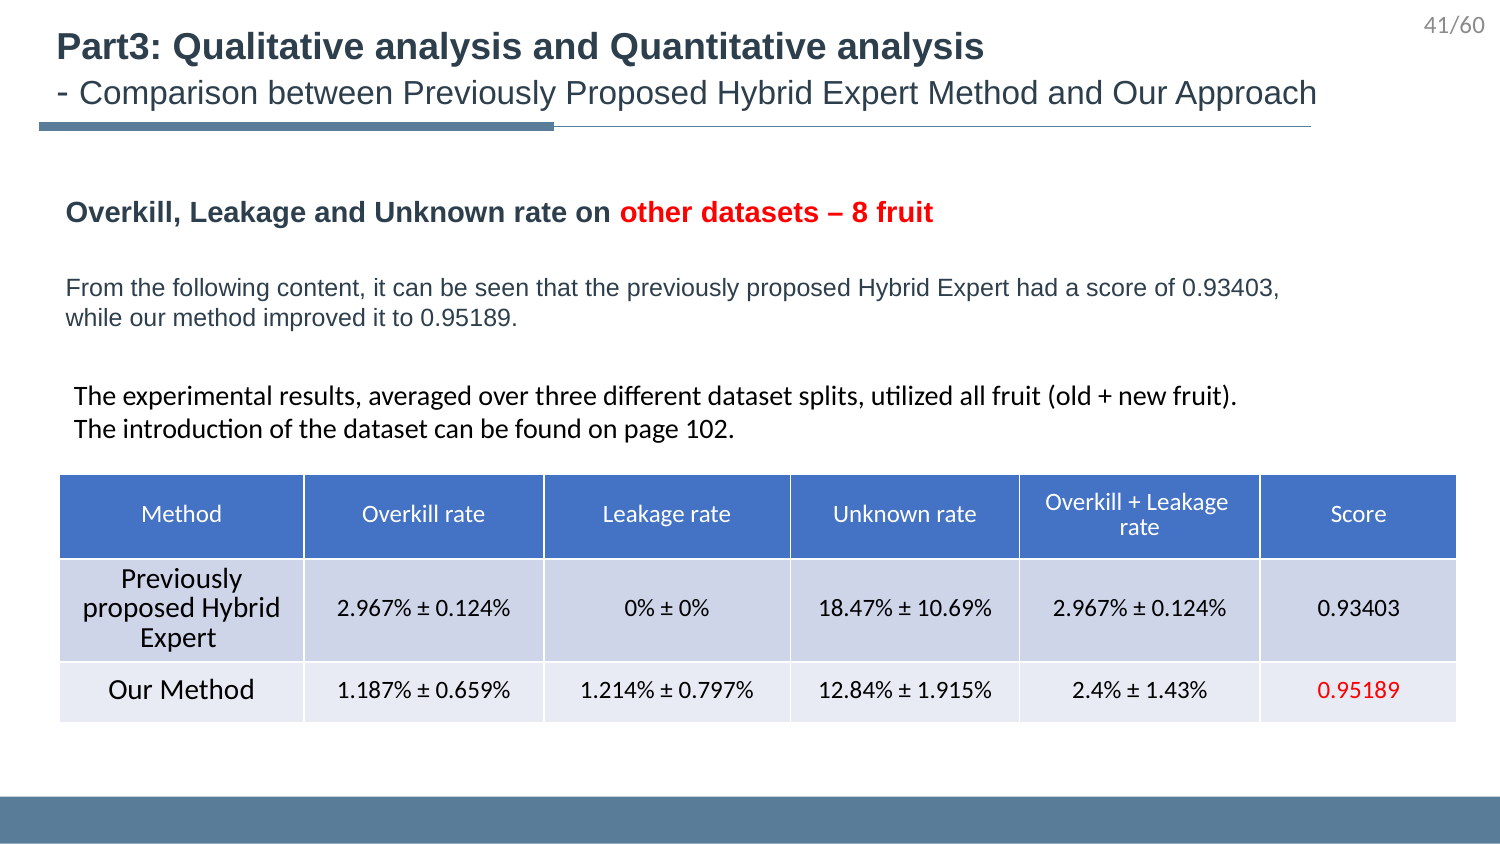

41
/60
Part3: Qualitative analysis and Quantitative analysis
- Comparison between Previously Proposed Hybrid Expert Method and Our Approach
Overkill, Leakage and Unknown rate on other datasets – 8 fruit
From the following content, it can be seen that the previously proposed Hybrid Expert had a score of 0.93403, while our method improved it to 0.95189.
The experimental results, averaged over three different dataset splits, utilized all fruit (old + new fruit).
The introduction of the dataset can be found on page 102.
| Method | Overkill rate | Leakage rate | Unknown rate | Overkill + Leakage rate | Score |
| --- | --- | --- | --- | --- | --- |
| Previously proposed Hybrid Expert | 2.967% ± 0.124% | 0% ± 0% | 18.47% ± 10.69% | 2.967% ± 0.124% | 0.93403 |
| Our Method | 1.187% ± 0.659% | 1.214% ± 0.797% | 12.84% ± 1.915% | 2.4% ± 1.43% | 0.95189 |